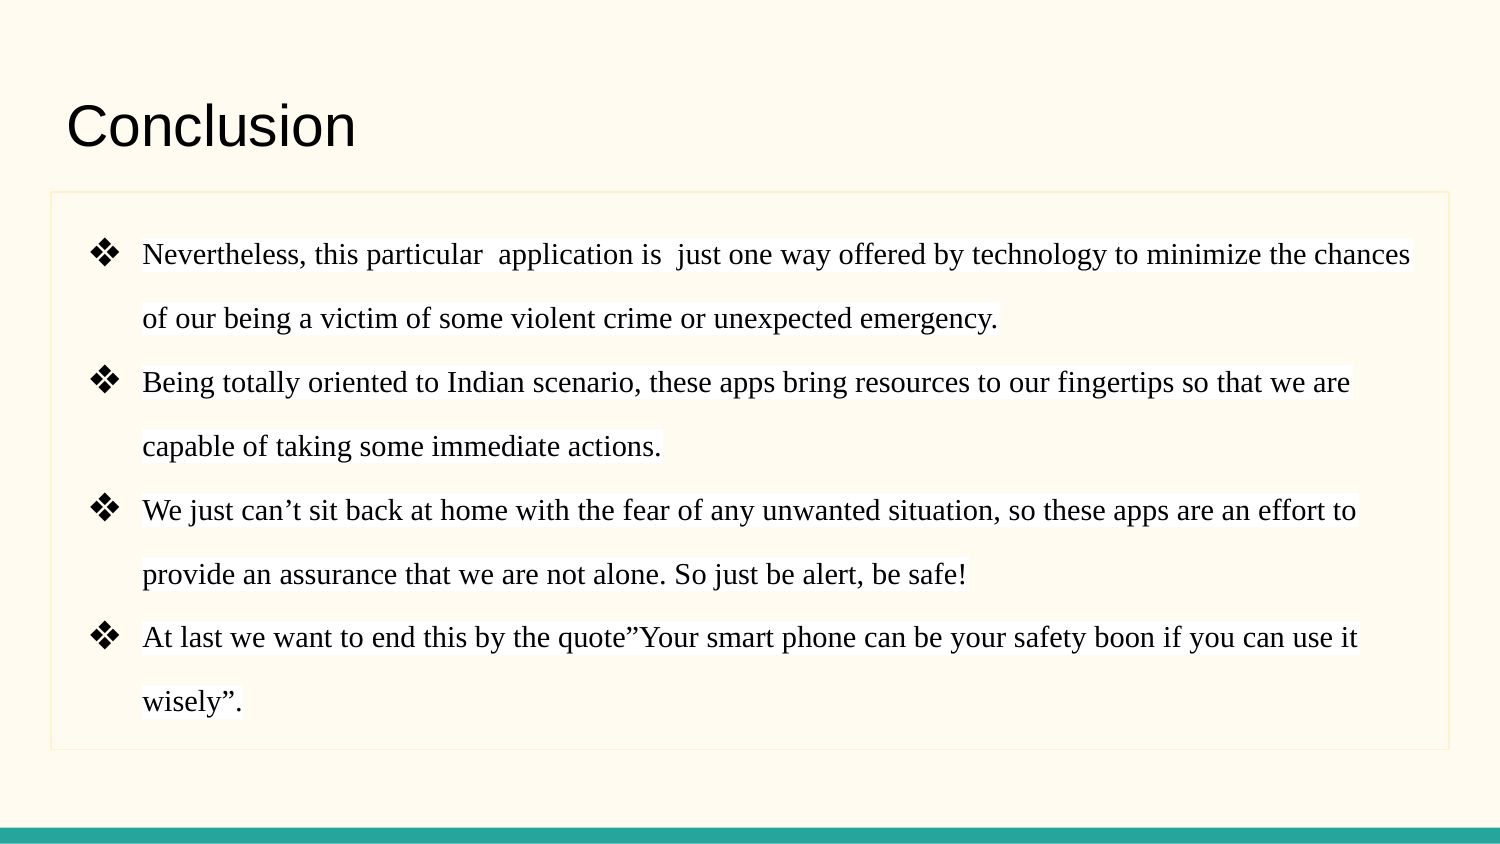

# Conclusion
Nevertheless, this particular  application is  just one way offered by technology to minimize the chances of our being a victim of some violent crime or unexpected emergency.
Being totally oriented to Indian scenario, these apps bring resources to our fingertips so that we are capable of taking some immediate actions.
We just can’t sit back at home with the fear of any unwanted situation, so these apps are an effort to provide an assurance that we are not alone. So just be alert, be safe!
At last we want to end this by the quote”Your smart phone can be your safety boon if you can use it wisely”.